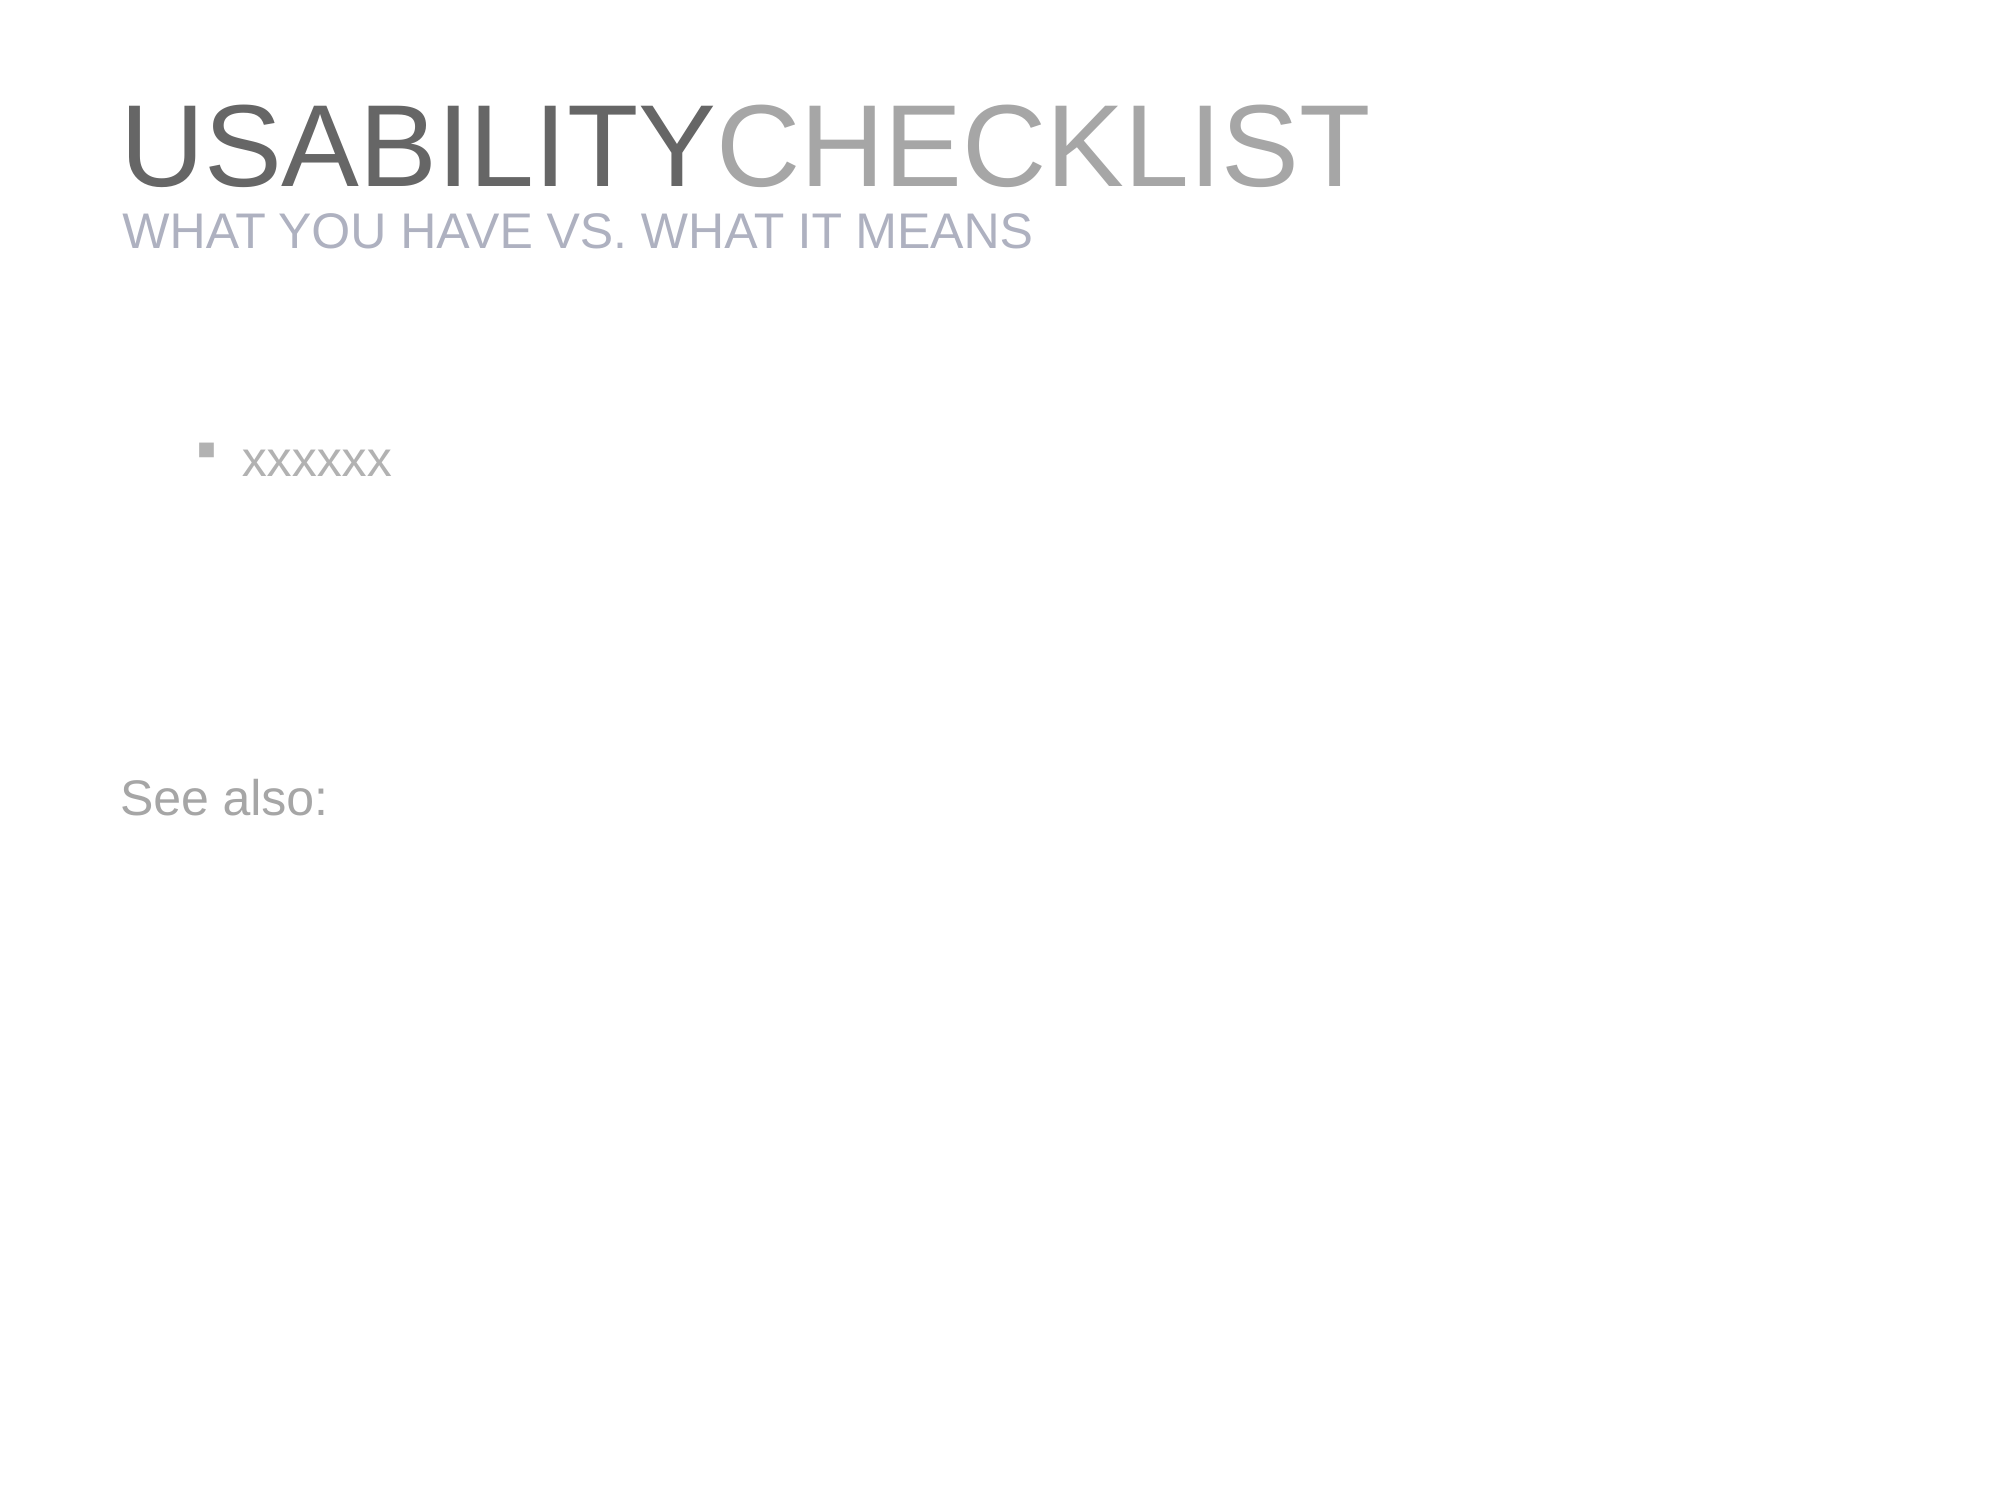

uSABILITYCHECKLIST
WHAT YOU HAVE VS. WHAT IT MEANS

xxxxxx

See also: